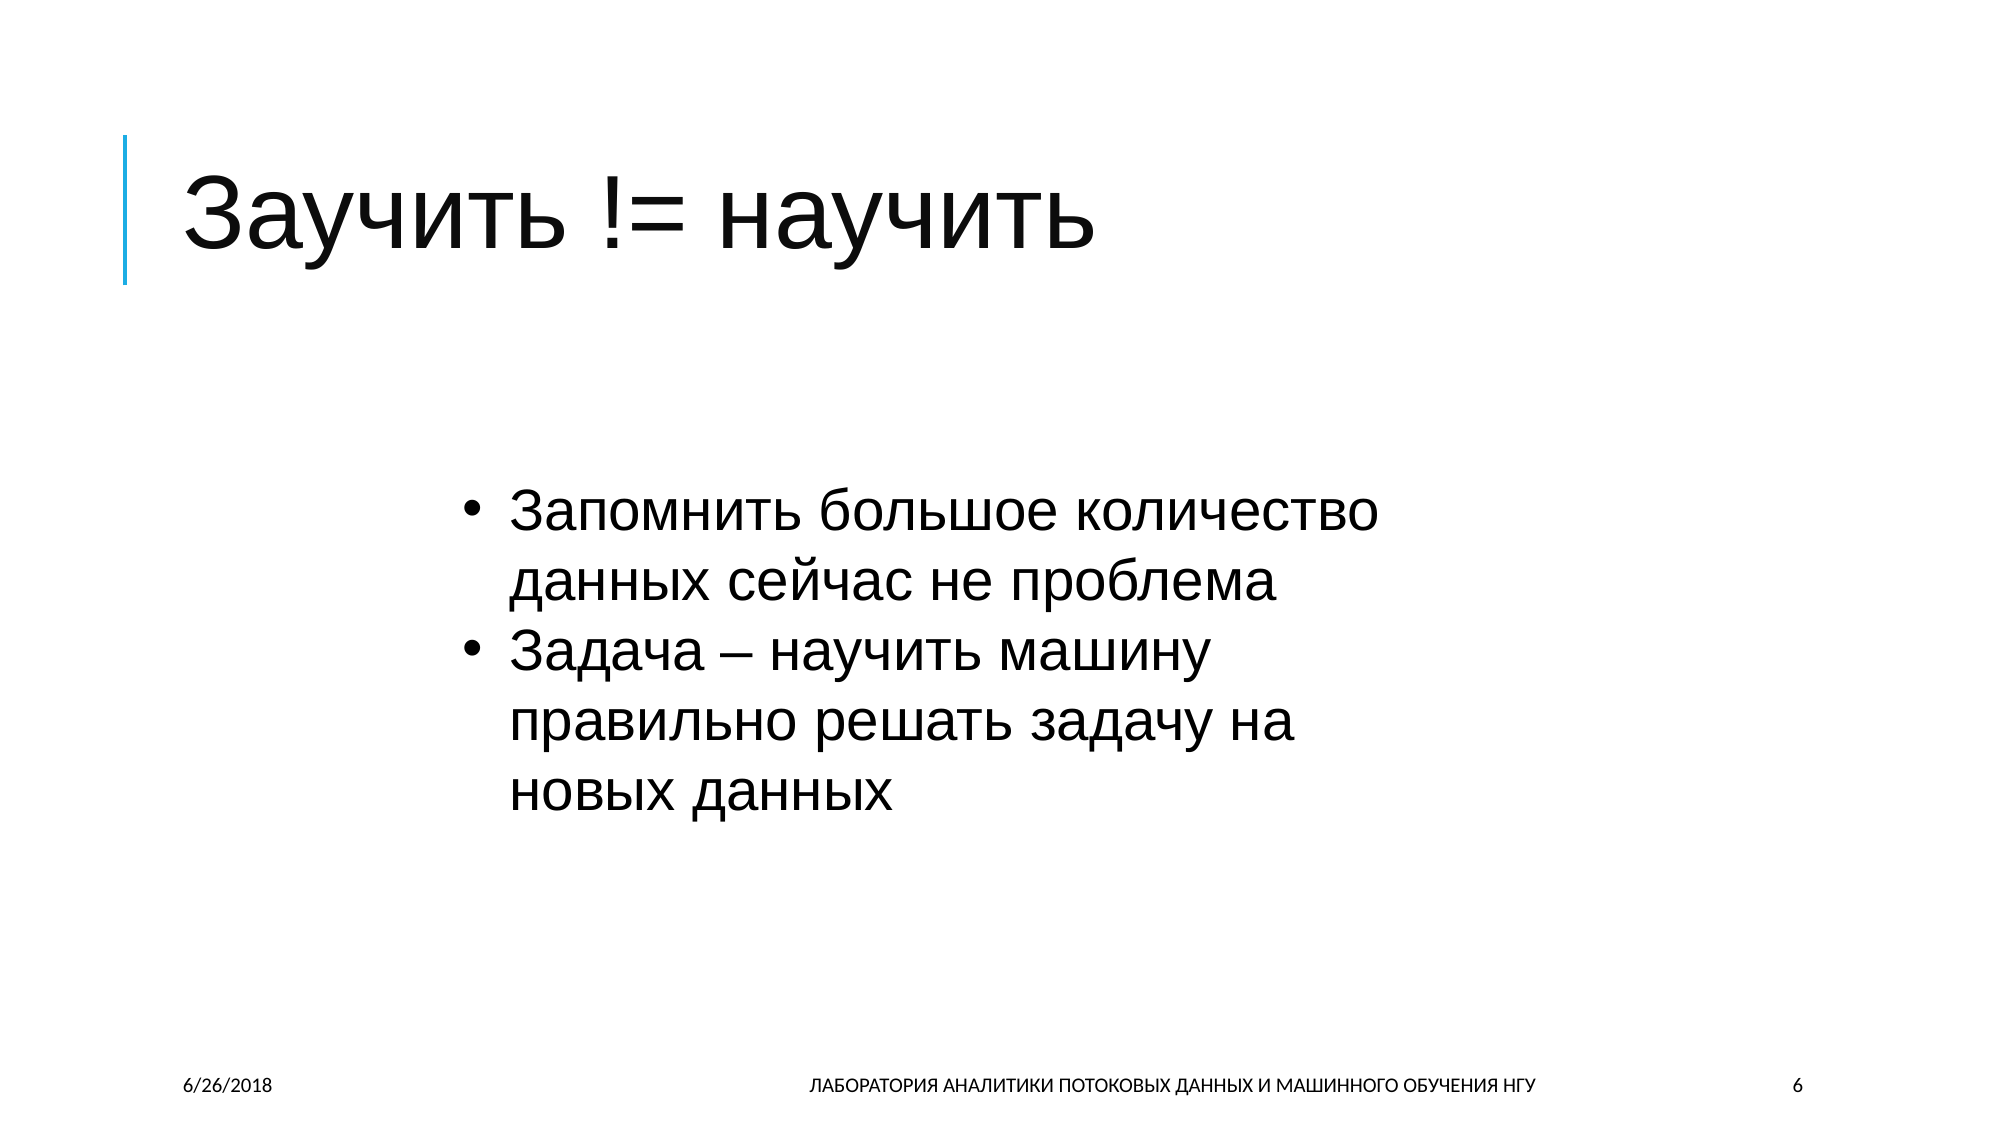

# Заучить != научить
Запомнить большое количество данных сейчас не проблема
Задача – научить машину правильно решать задачу на новых данных
6/26/2018
ЛАБОРАТОРИЯ АНАЛИТИКИ ПОТОКОВЫХ ДАННЫХ И МАШИННОГО ОБУЧЕНИЯ НГУ
6